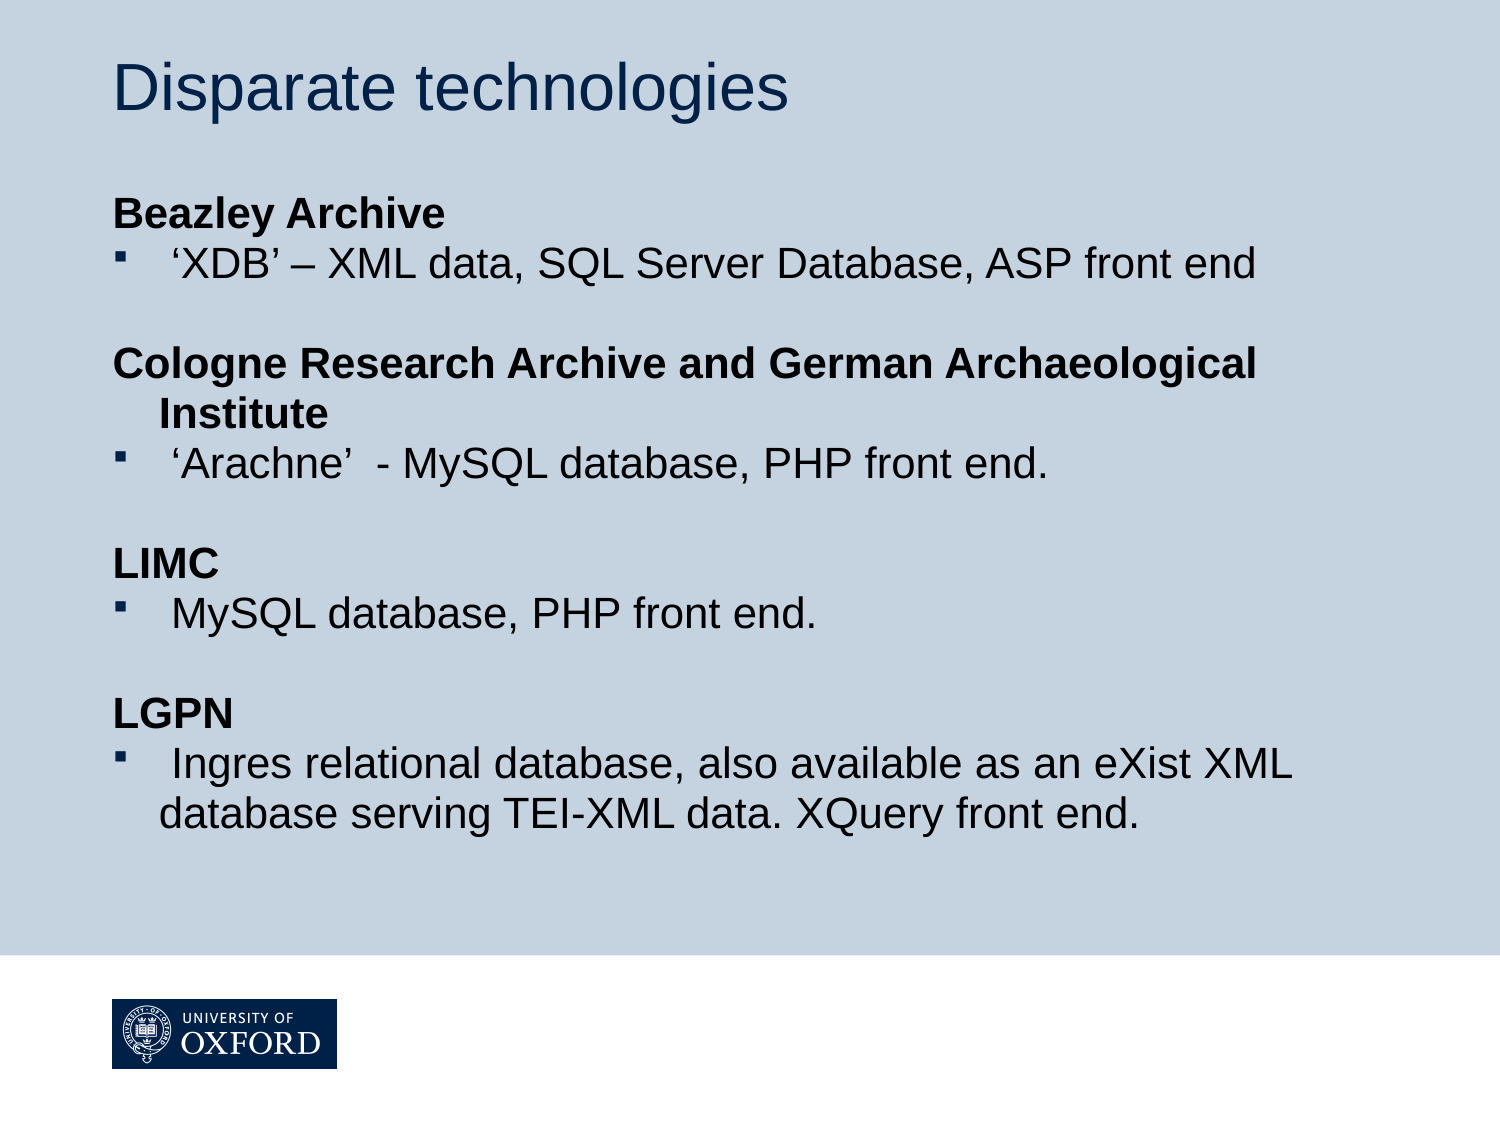

# Disparate technologies
Beazley Archive
 ‘XDB’ – XML data, SQL Server Database, ASP front end

Cologne Research Archive and German Archaeological Institute
 ‘Arachne’  - MySQL database, PHP front end.

LIMC
 MySQL database, PHP front end.

LGPN
 Ingres relational database, also available as an eXist XML database serving TEI-XML data. XQuery front end.